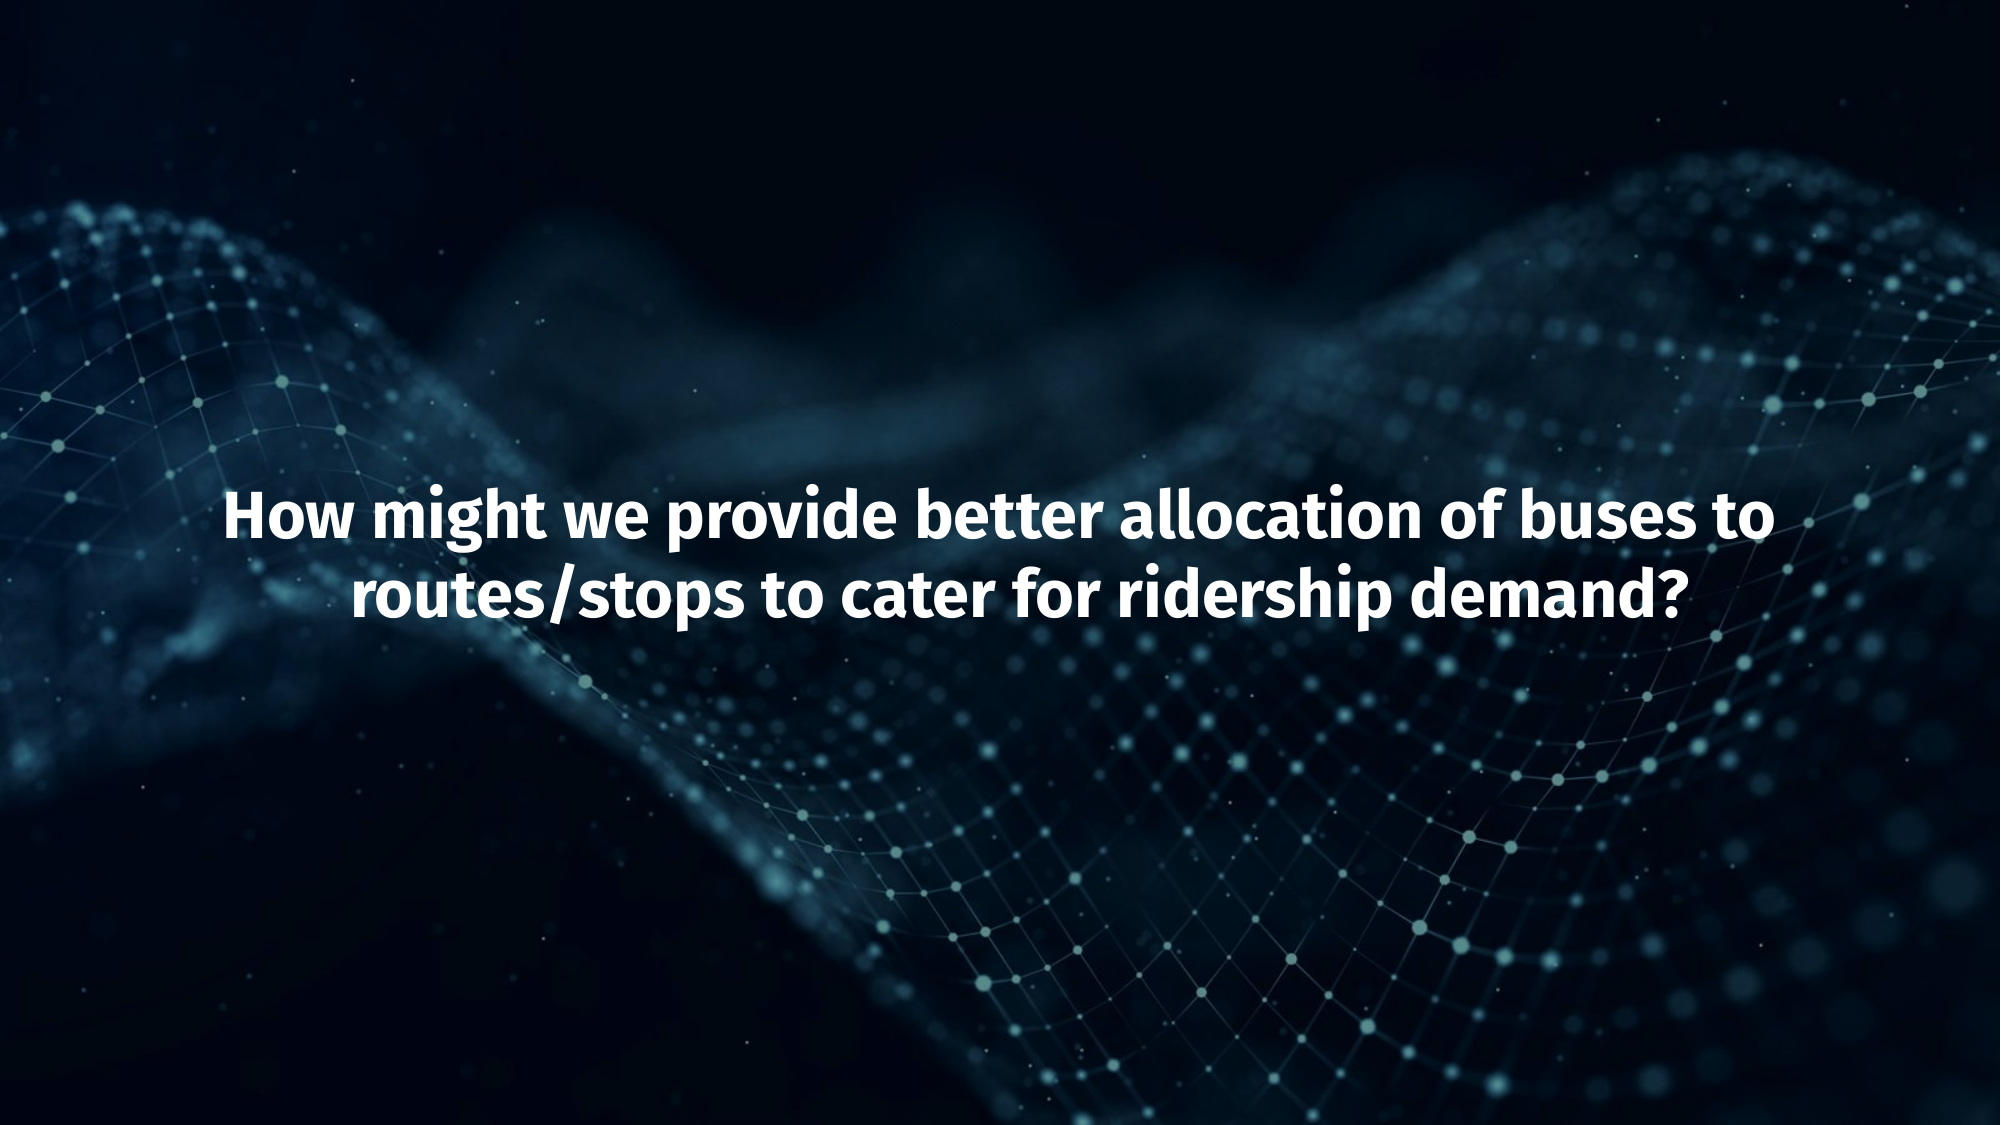

How might we provide better allocation of buses to routes/stops to cater for ridership demand?